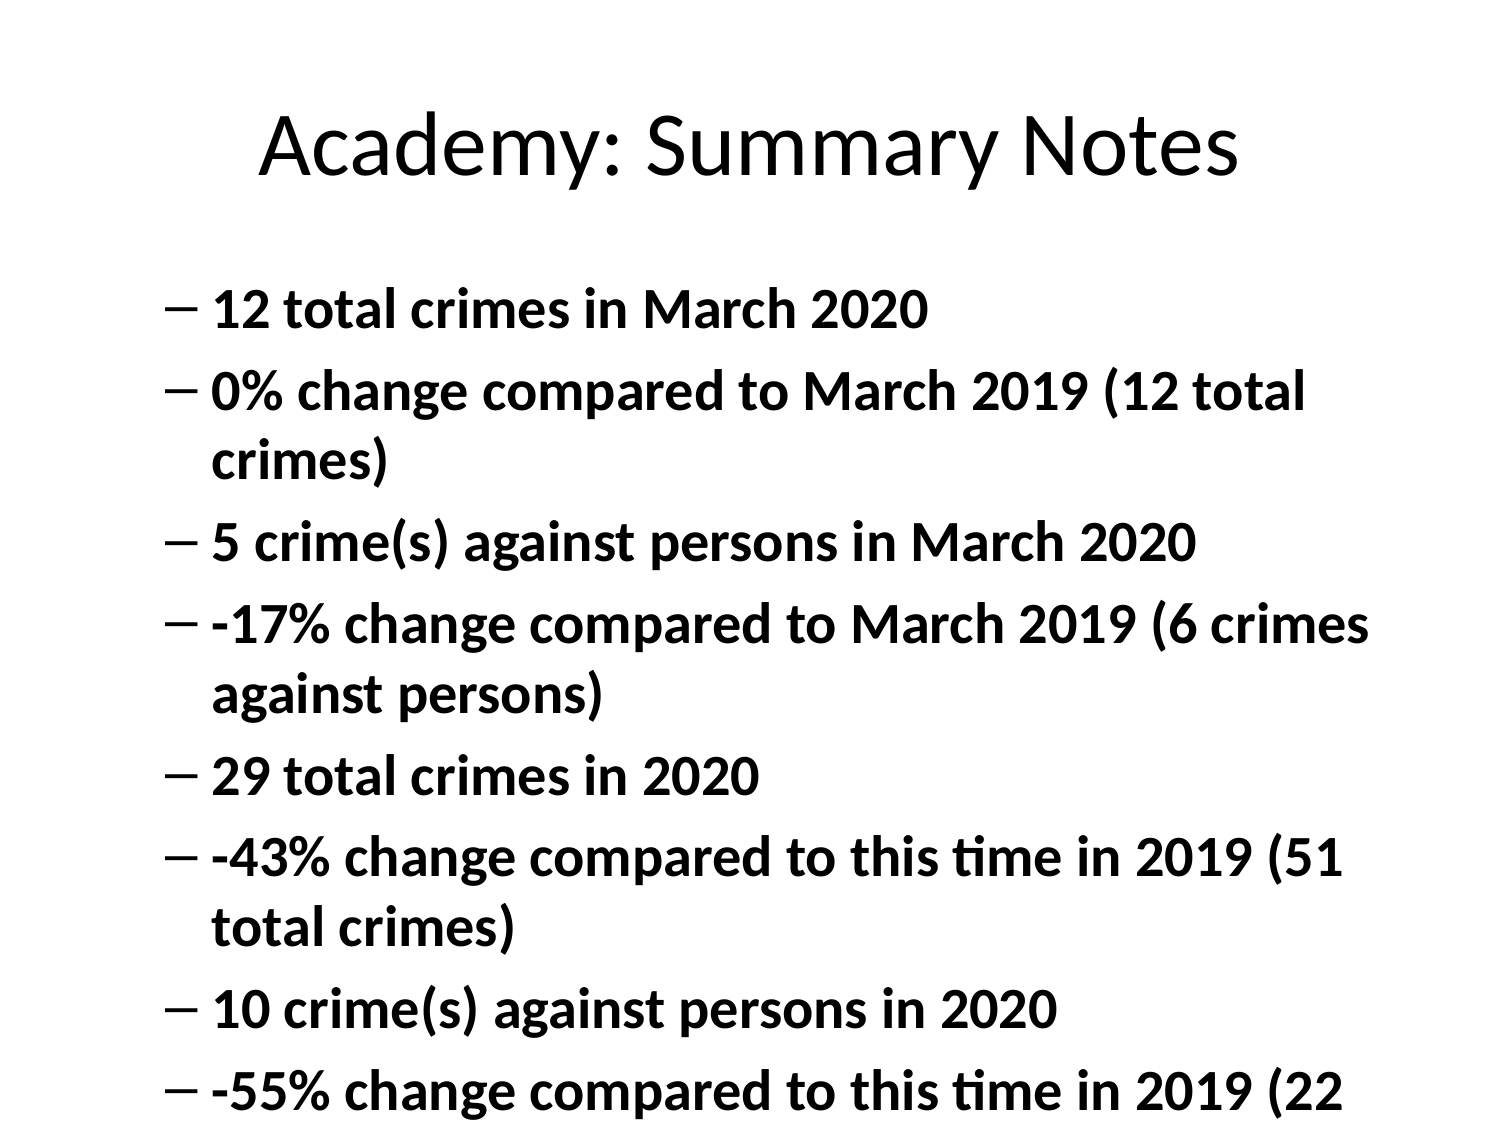

# Academy: Summary Notes
12 total crimes in March 2020
0% change compared to March 2019 (12 total crimes)
5 crime(s) against persons in March 2020
-17% change compared to March 2019 (6 crimes against persons)
29 total crimes in 2020
-43% change compared to this time in 2019 (51 total crimes)
10 crime(s) against persons in 2020
-55% change compared to this time in 2019 (22 crimes against persons)